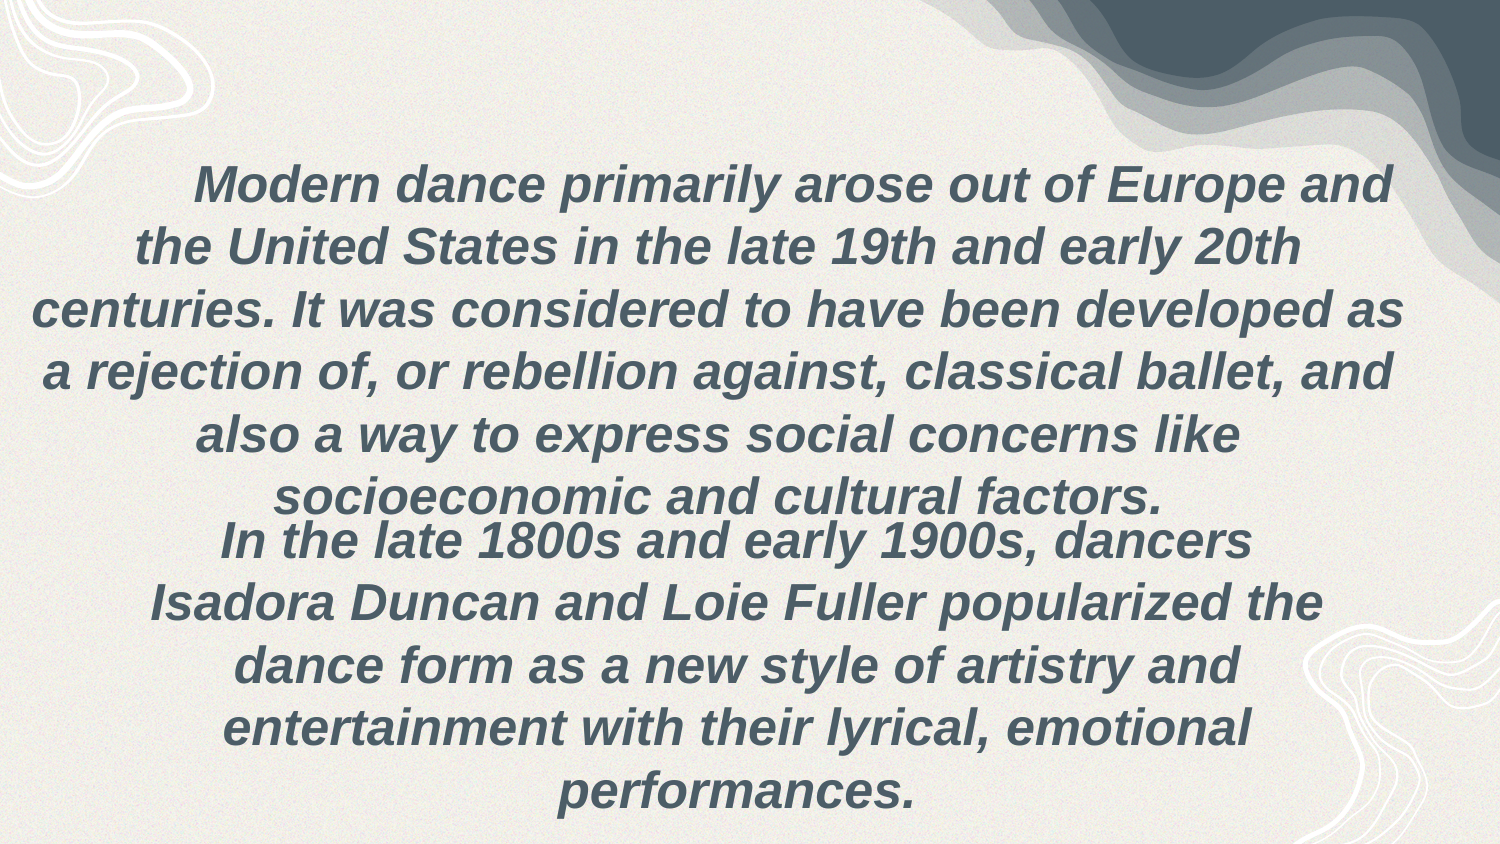

# Modern dance primarily arose out of Europe and the United States in the late 19th and early 20th centuries. It was considered to have been developed as a rejection of, or rebellion against, classical ballet, and also a way to express social concerns like socioeconomic and cultural factors.
In the late 1800s and early 1900s, dancers Isadora Duncan and Loie Fuller popularized the dance form as a new style of artistry and entertainment with their lyrical, emotional performances.